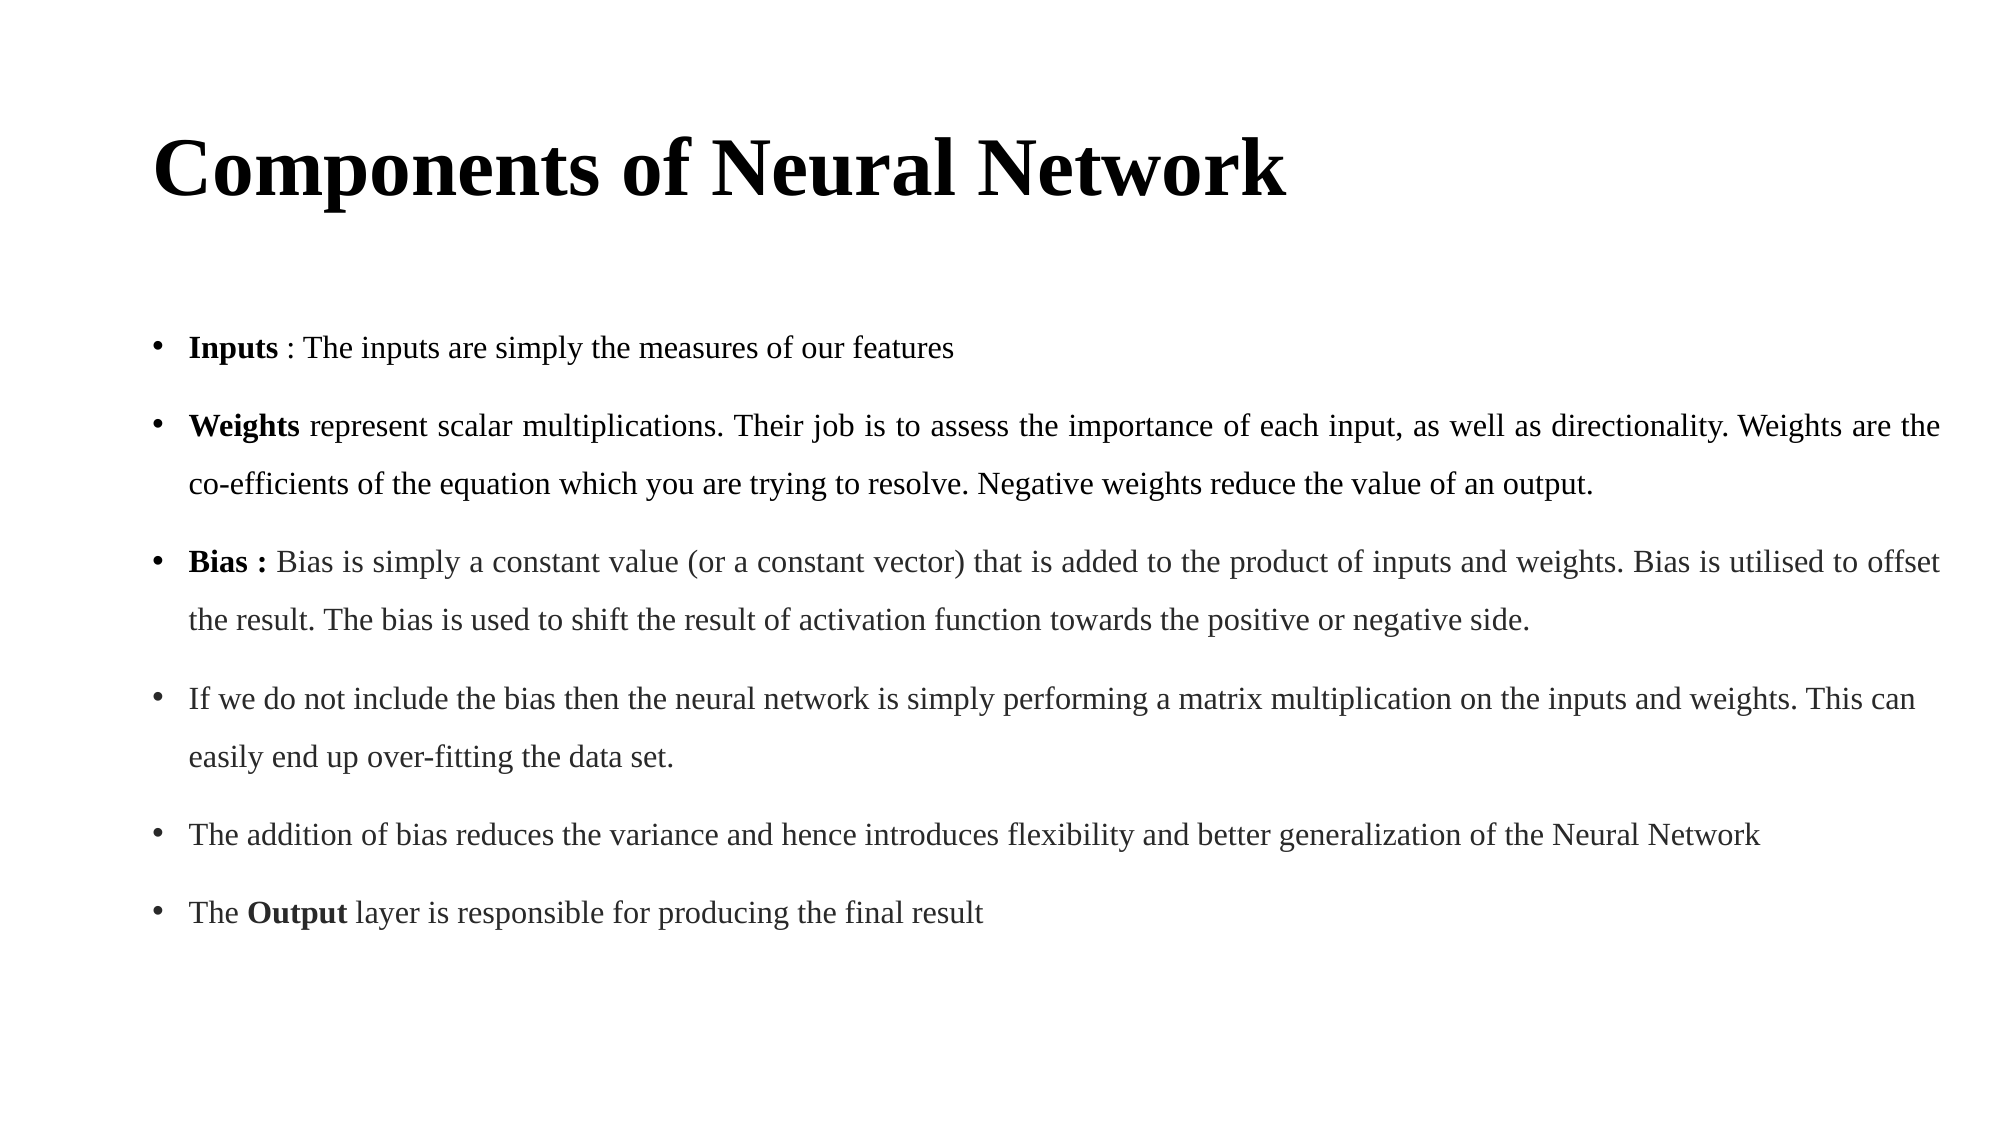

# Components of Neural Network
Inputs : The inputs are simply the measures of our features
Weights represent scalar multiplications. Their job is to assess the importance of each input, as well as directionality. Weights are the co-efficients of the equation which you are trying to resolve. Negative weights reduce the value of an output.
Bias : Bias is simply a constant value (or a constant vector) that is added to the product of inputs and weights. Bias is utilised to offset the result. The bias is used to shift the result of activation function towards the positive or negative side.
If we do not include the bias then the neural network is simply performing a matrix multiplication on the inputs and weights. This can easily end up over-fitting the data set.
The addition of bias reduces the variance and hence introduces flexibility and better generalization of the Neural Network
The Output layer is responsible for producing the final result